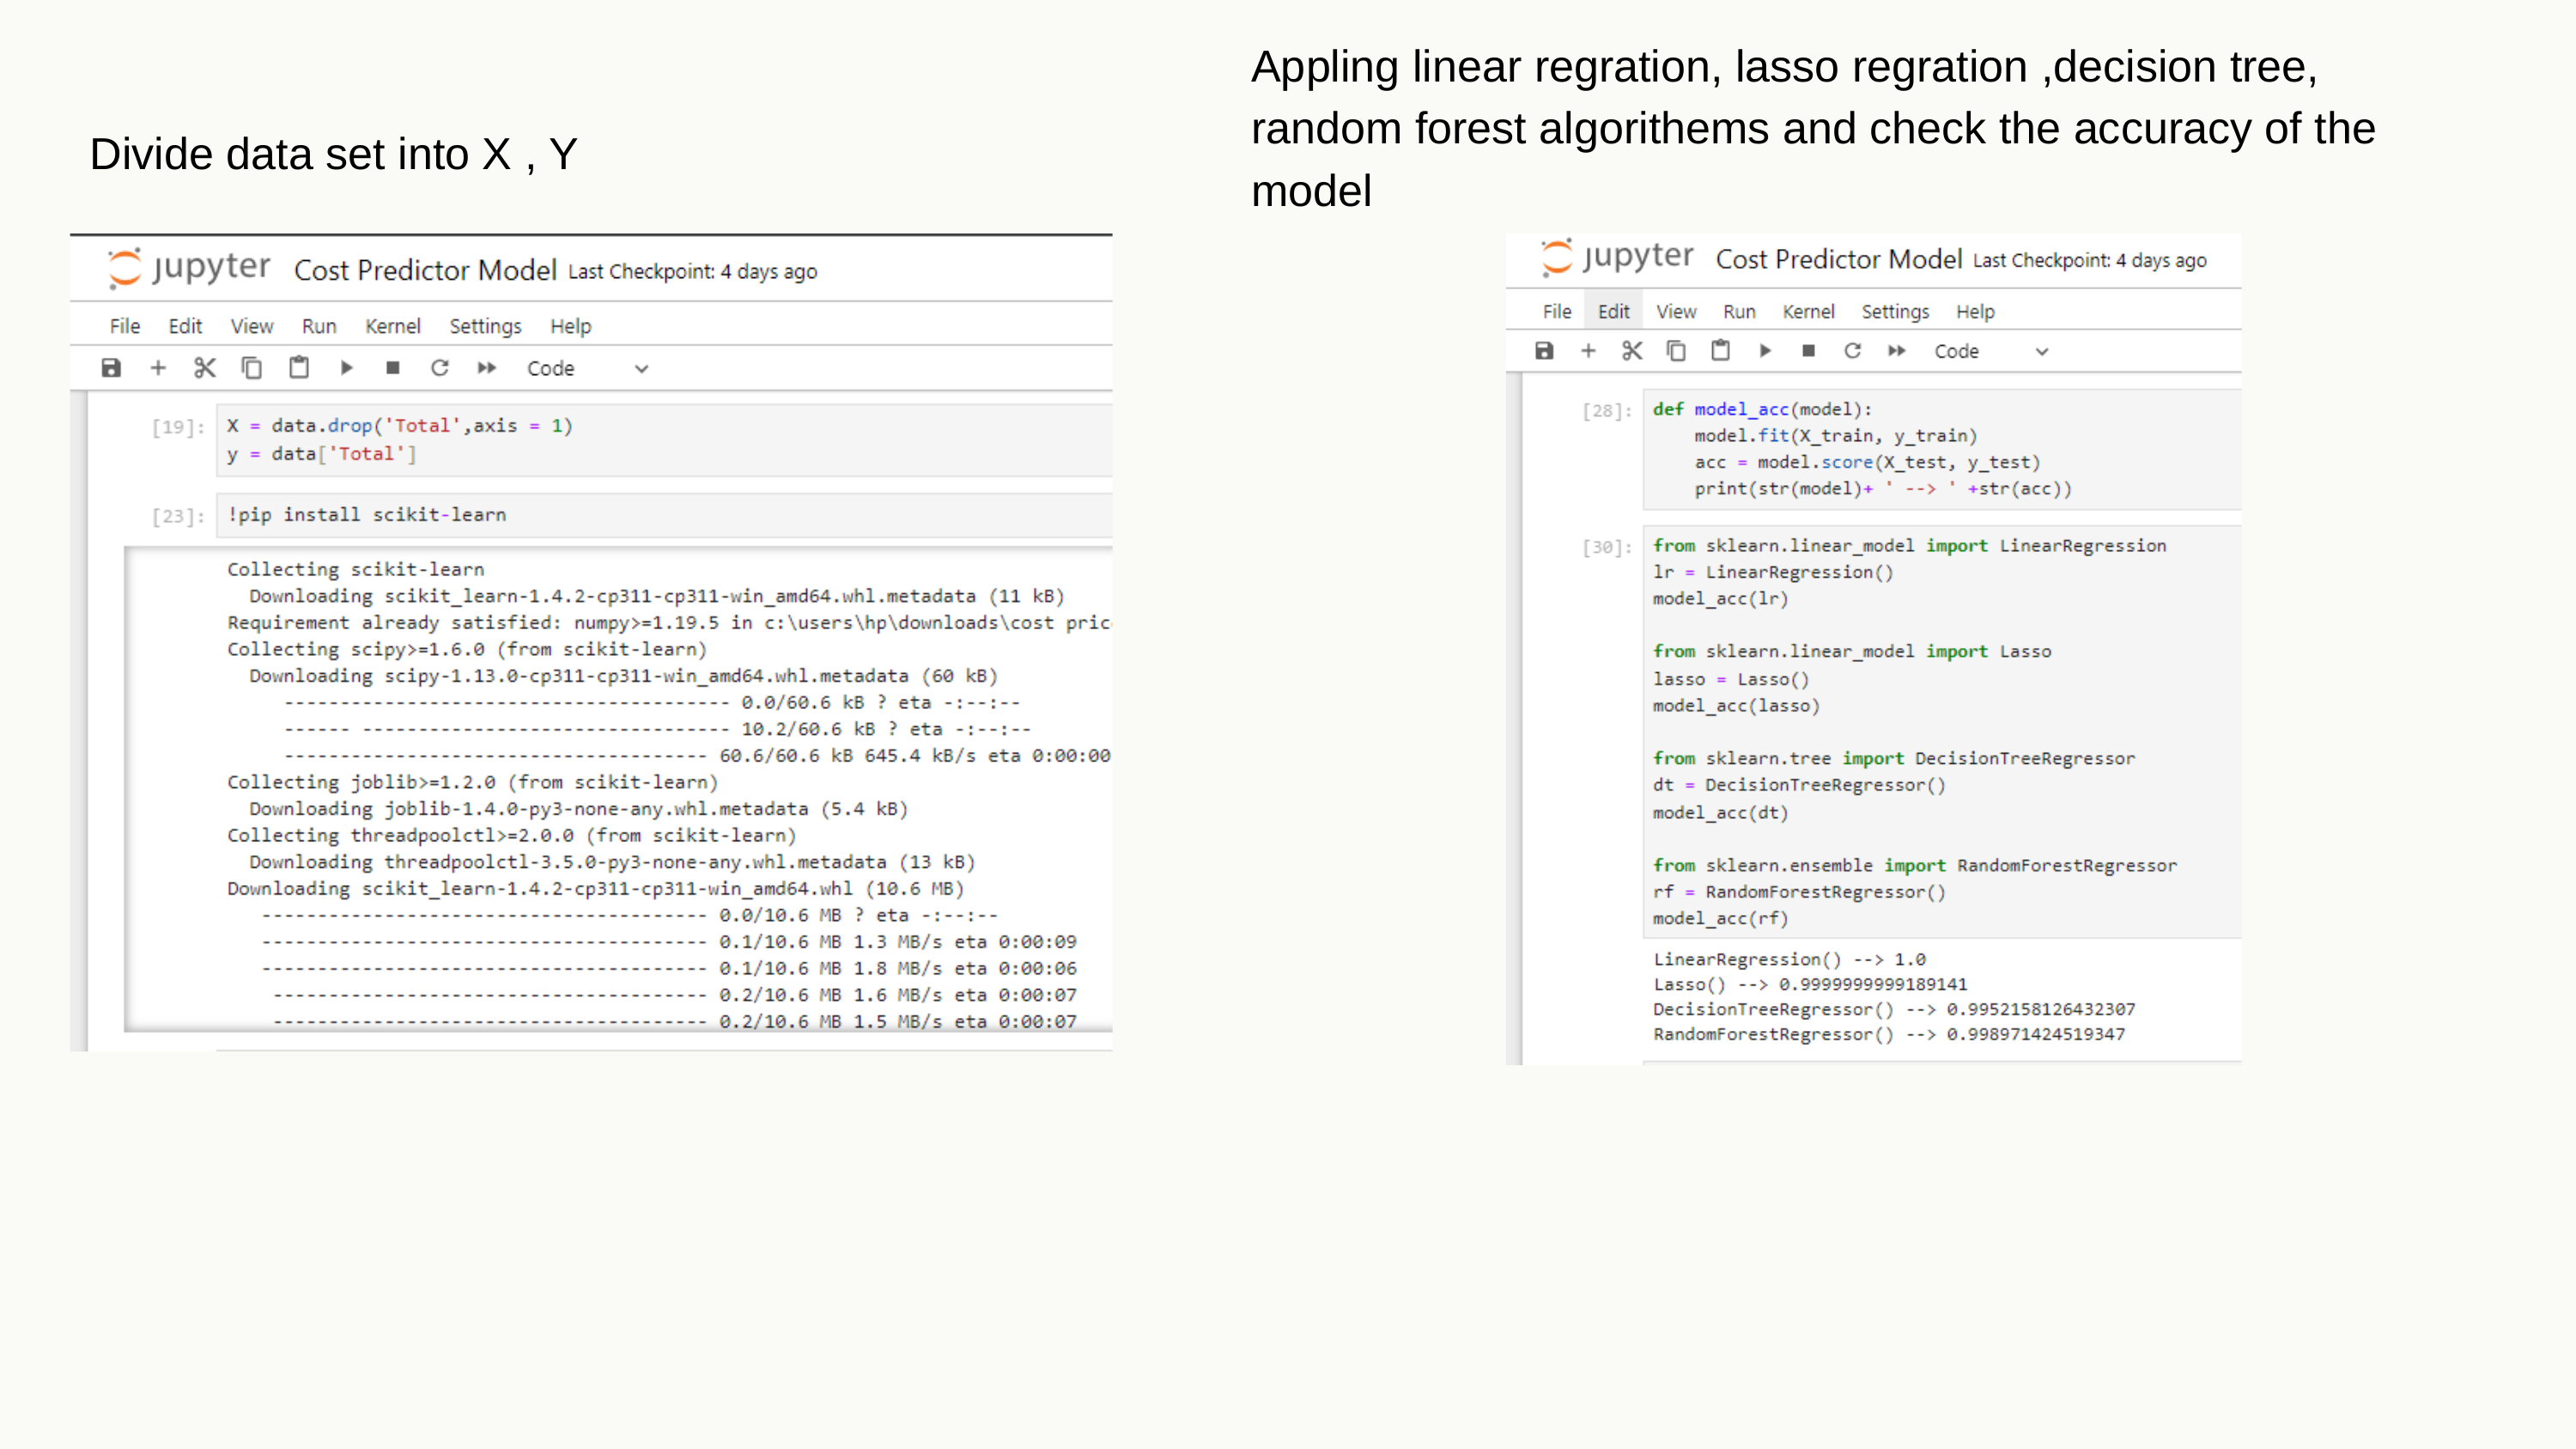

Appling linear regration, lasso regration ,decision tree,
random forest algorithems and check the accuracy of the model
Divide data set into X , Y